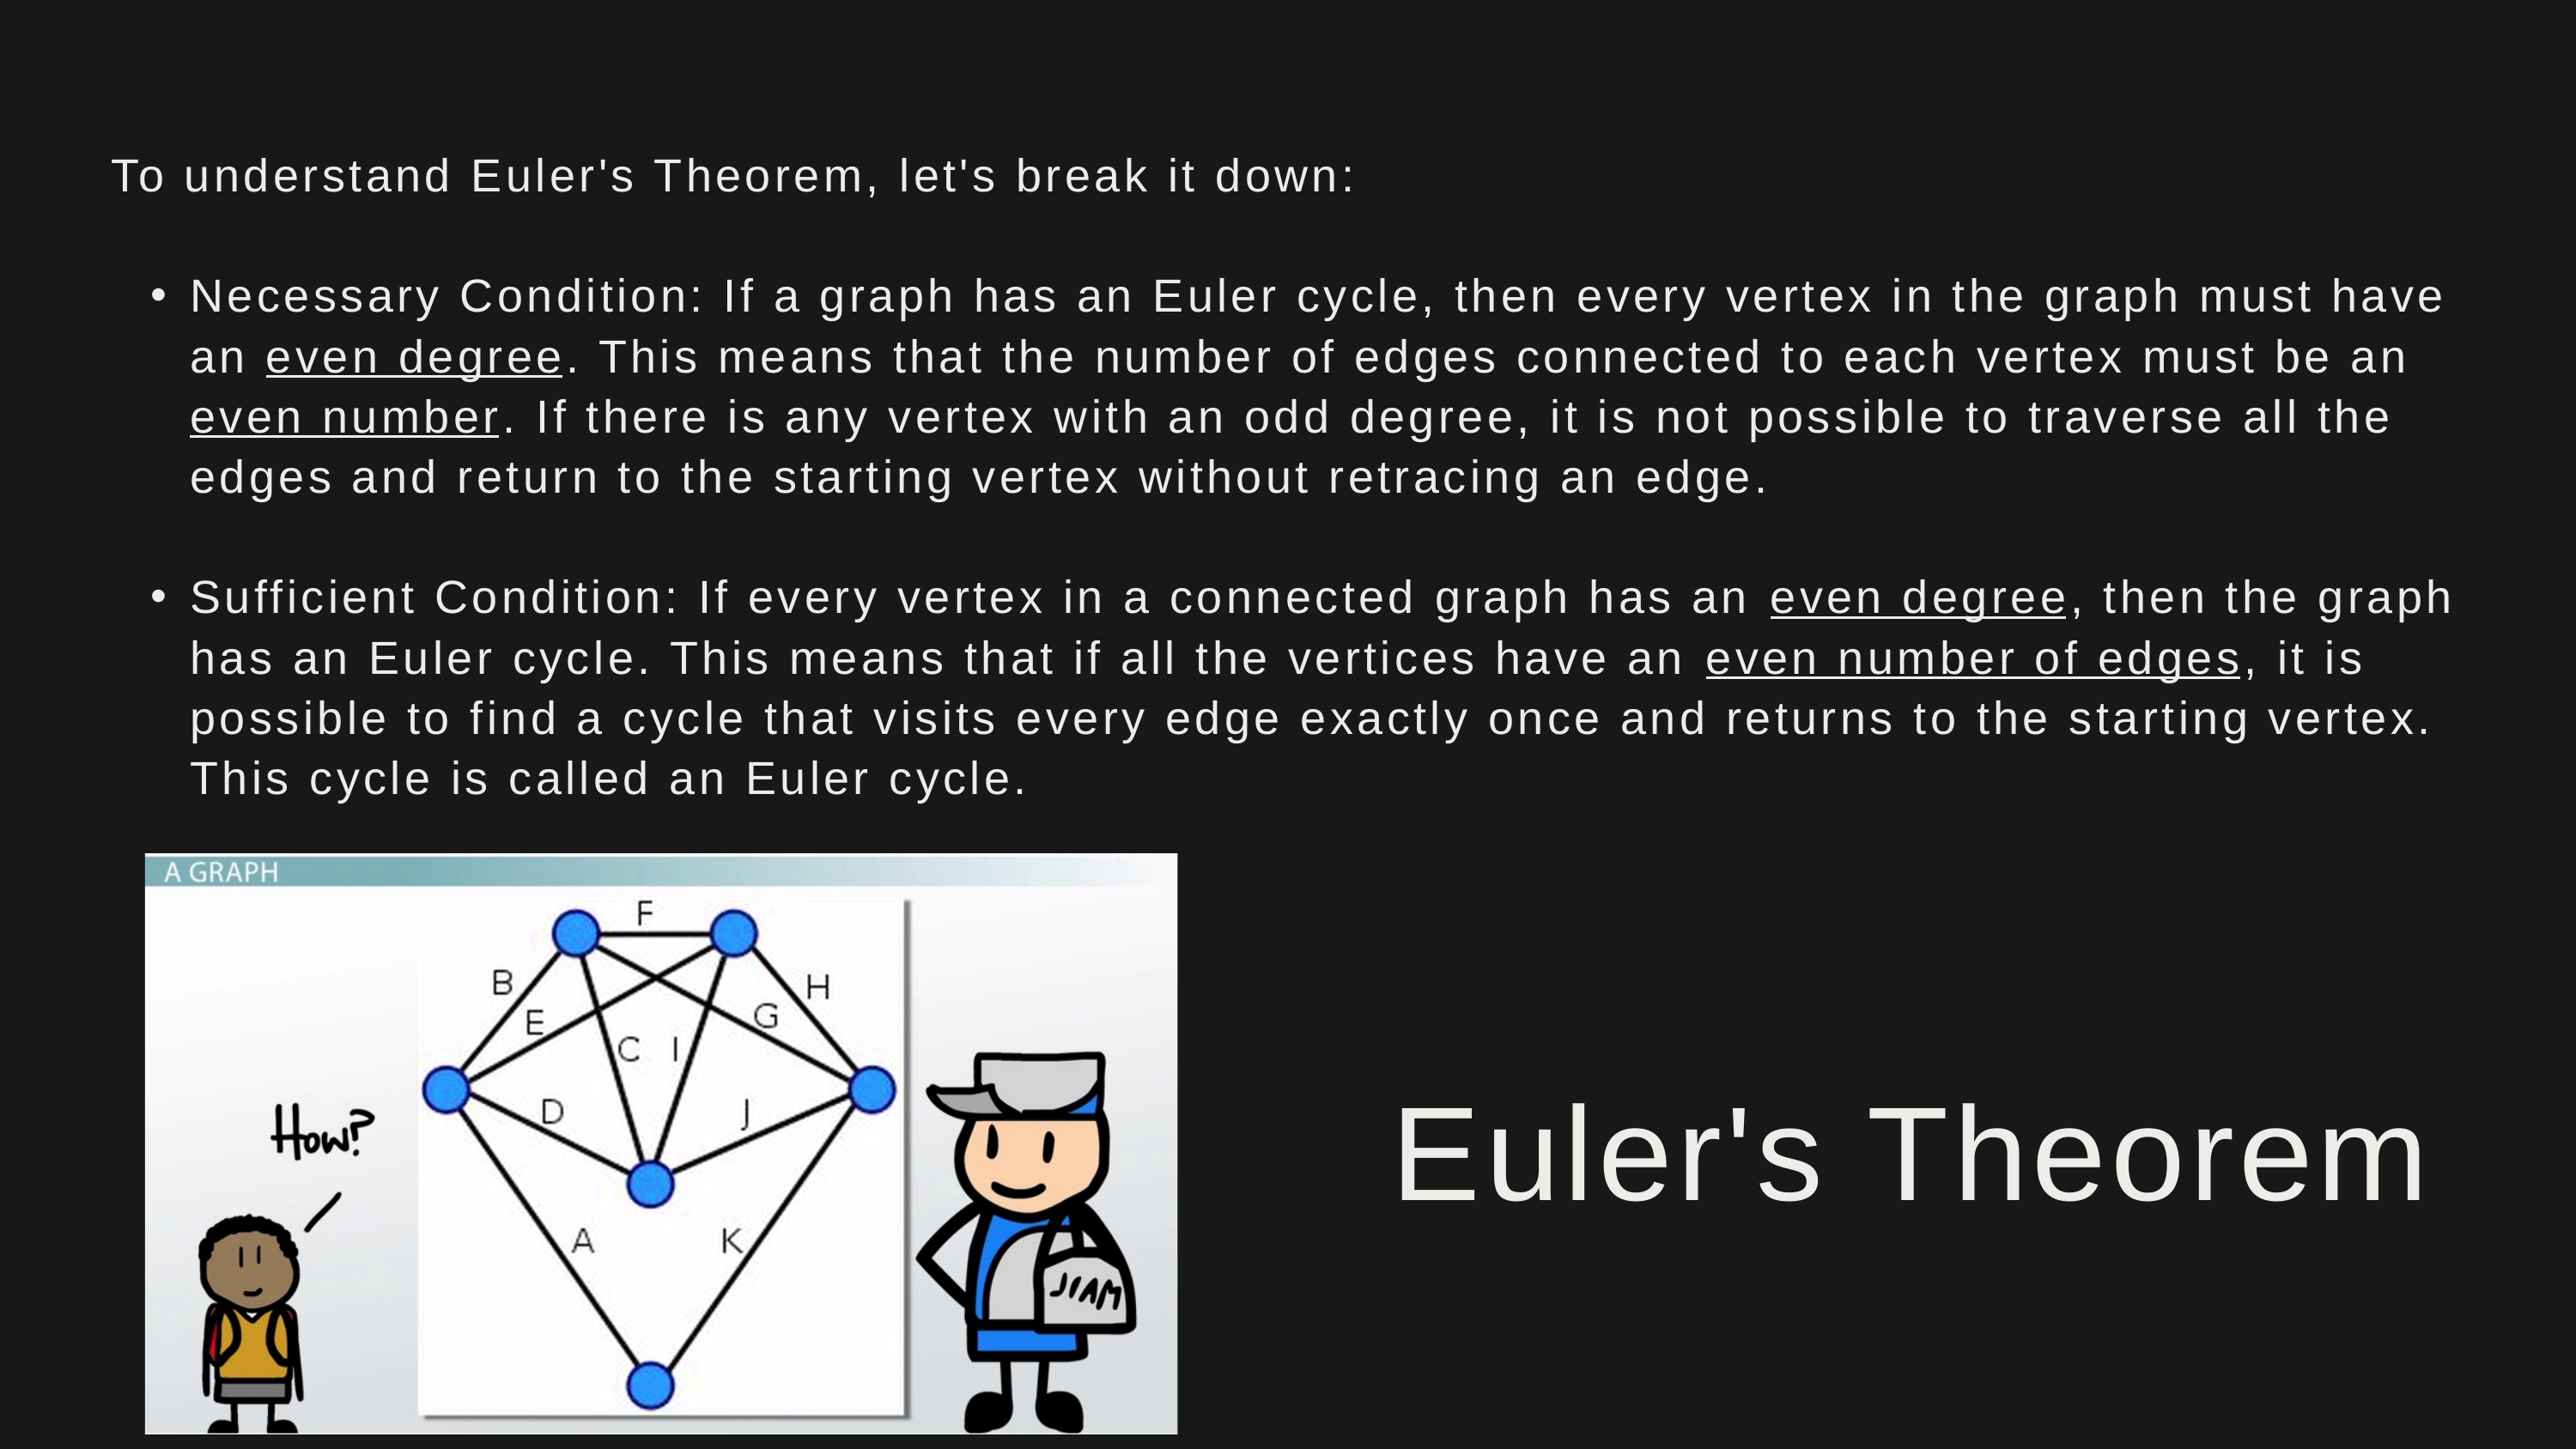

To understand Euler's Theorem, let's break it down:

Necessary Condition: If a graph has an Euler cycle, then every vertex in the graph must have an even degree. This means that the number of edges connected to each vertex must be an even number. If there is any vertex with an odd degree, it is not possible to traverse all the edges and return to the starting vertex without retracing an edge.

Sufficient Condition: If every vertex in a connected graph has an even degree, then the graph has an Euler cycle. This means that if all the vertices have an even number of edges, it is possible to find a cycle that visits every edge exactly once and returns to the starting vertex. This cycle is called an Euler cycle.

Euler's Theorem